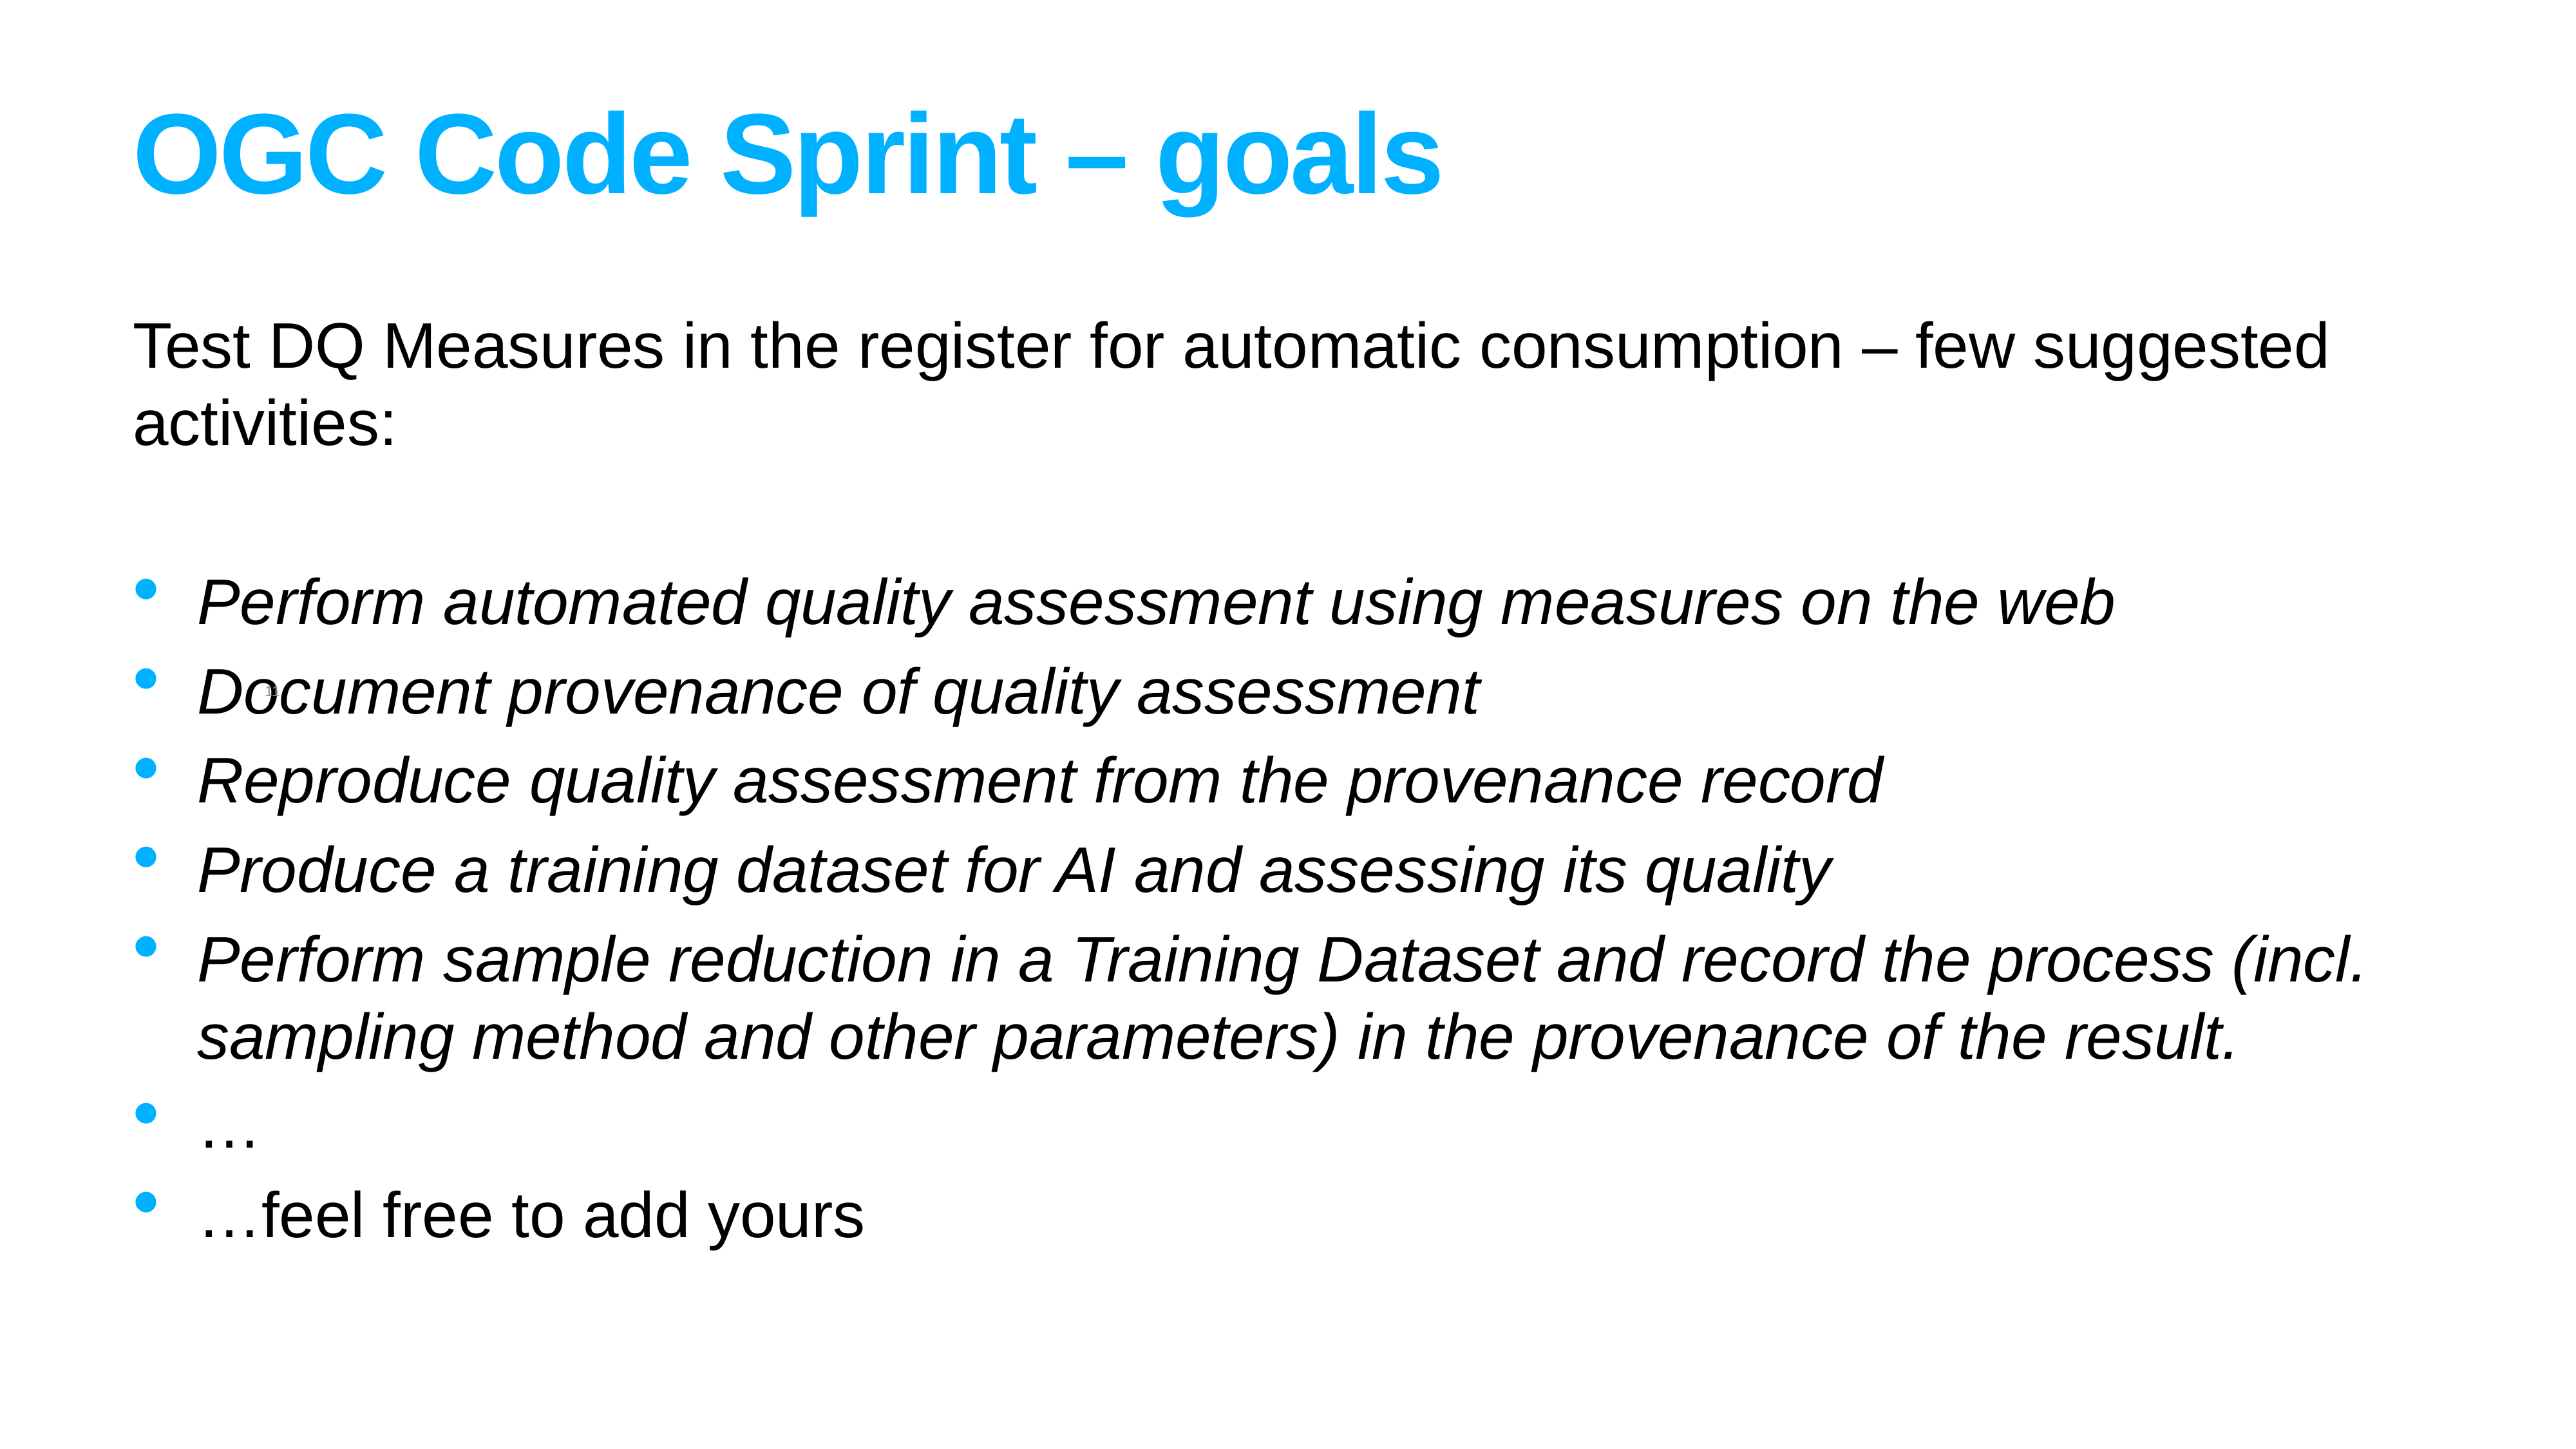

# OGC Code Sprint – goals
Test DQ Measures in the register for automatic consumption – few suggested activities:

Perform automated quality assessment using measures on the web
Document provenance of quality assessment
Reproduce quality assessment from the provenance record
Produce a training dataset for AI and assessing its quality
Perform sample reduction in a Training Dataset and record the process (incl. sampling method and other parameters) in the provenance of the result.
…
…feel free to add yours

11